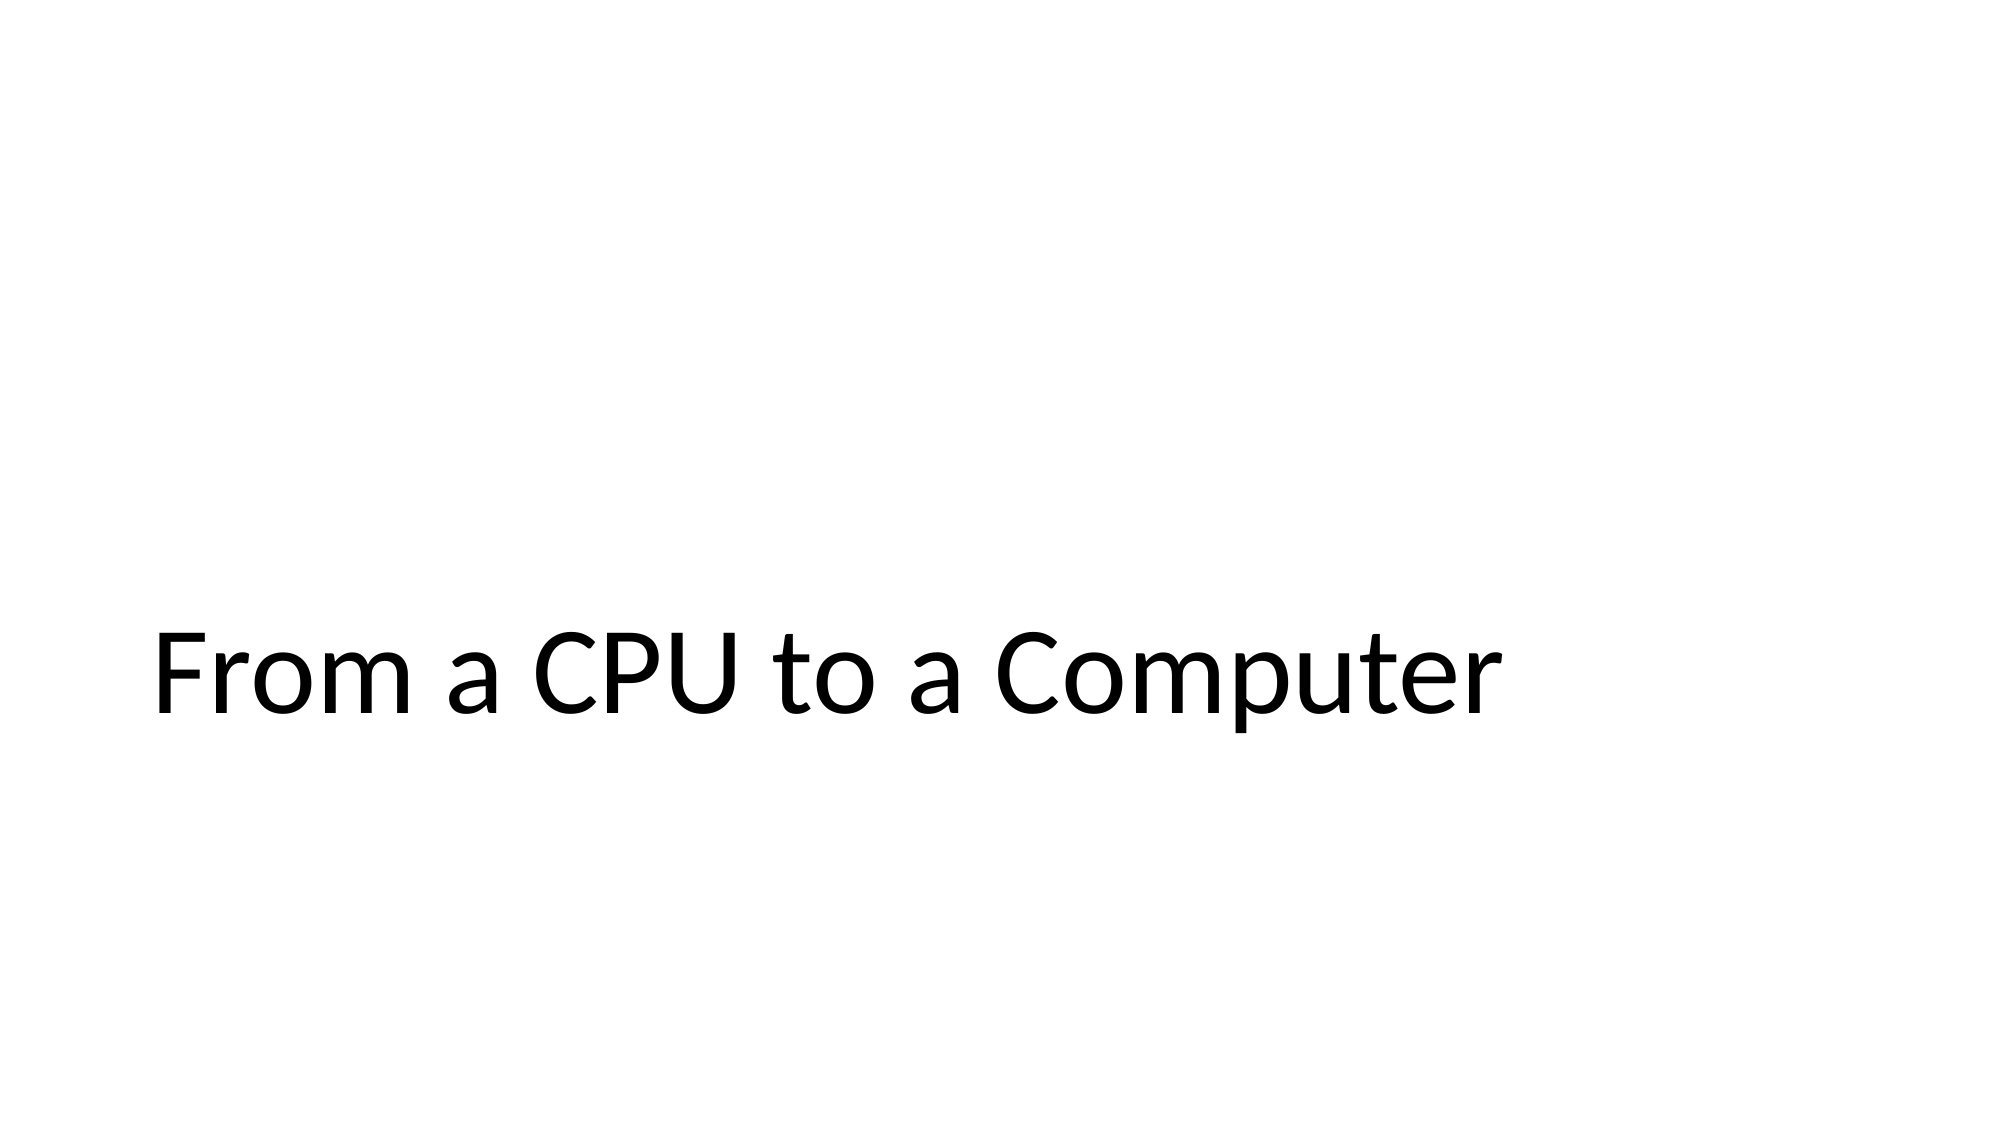

# From a CPU to a Computer